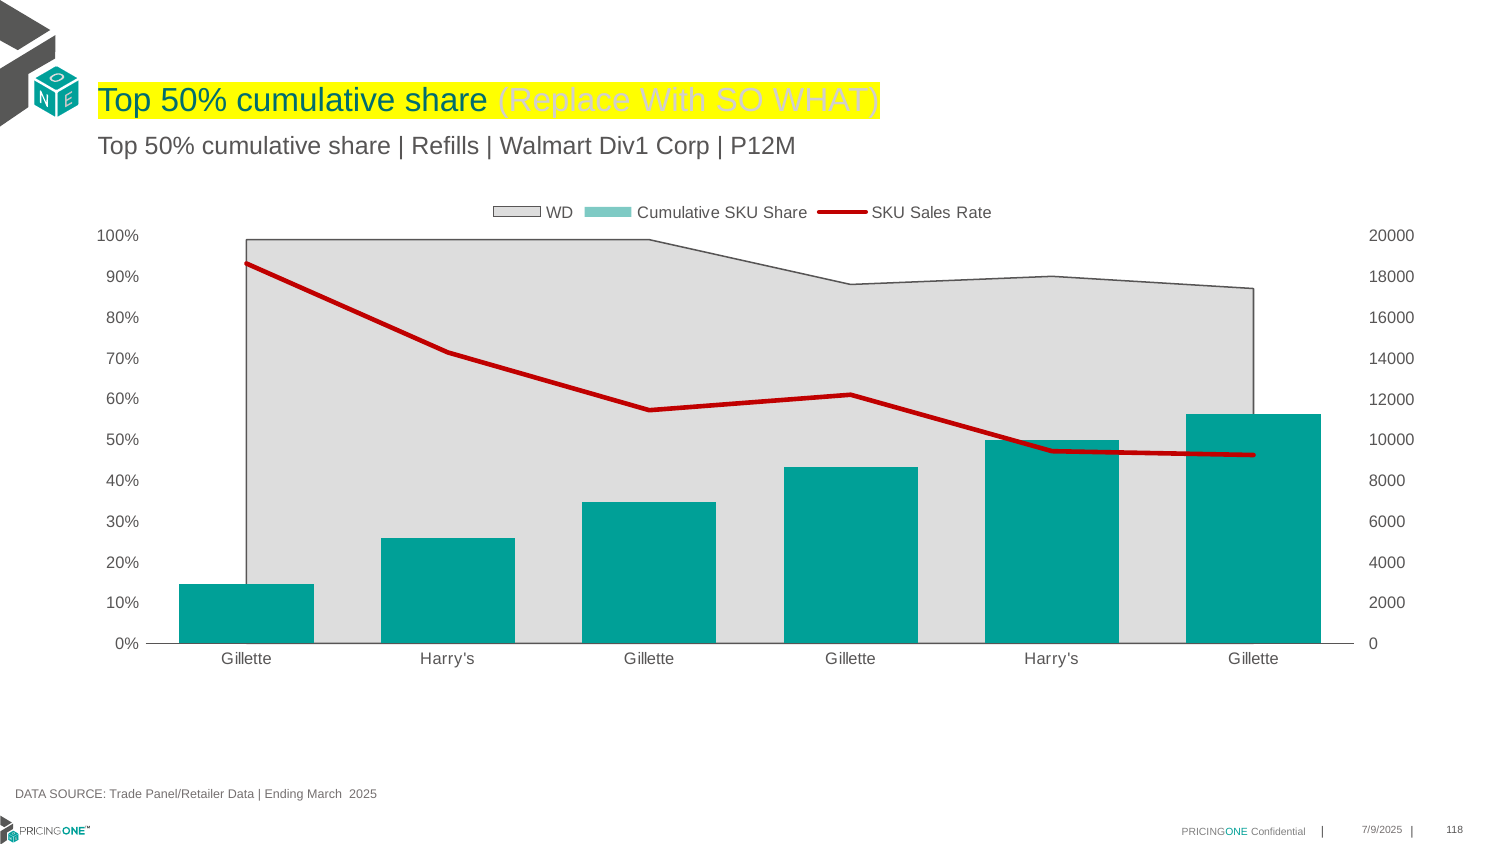

# Top 50% cumulative share (Replace With SO WHAT)
Top 50% cumulative share | Refills | Walmart Div1 Corp | P12M

### Chart

| Category | WD | Cumulative SKU Share | SKU Sales Rate |
|---|---|---|---|
| Gillette | 0.99 | 0.14603919761188924 | 18627.454545454544 |
| Harry's | 0.99 | 0.2578784253958902 | 14265.212121212122 |
| Gillette | 0.99 | 0.3475115333094966 | 11432.79797979798 |
| Gillette | 0.88 | 0.4324819808743656 | 12192.829545454546 |
| Harry's | 0.9 | 0.4996473188990268 | 9423.711111111112 |
| Gillette | 0.87 | 0.5632679485458587 | 9234.172413793103 |
DATA SOURCE: Trade Panel/Retailer Data | Ending March  2025

7/9/2025
118